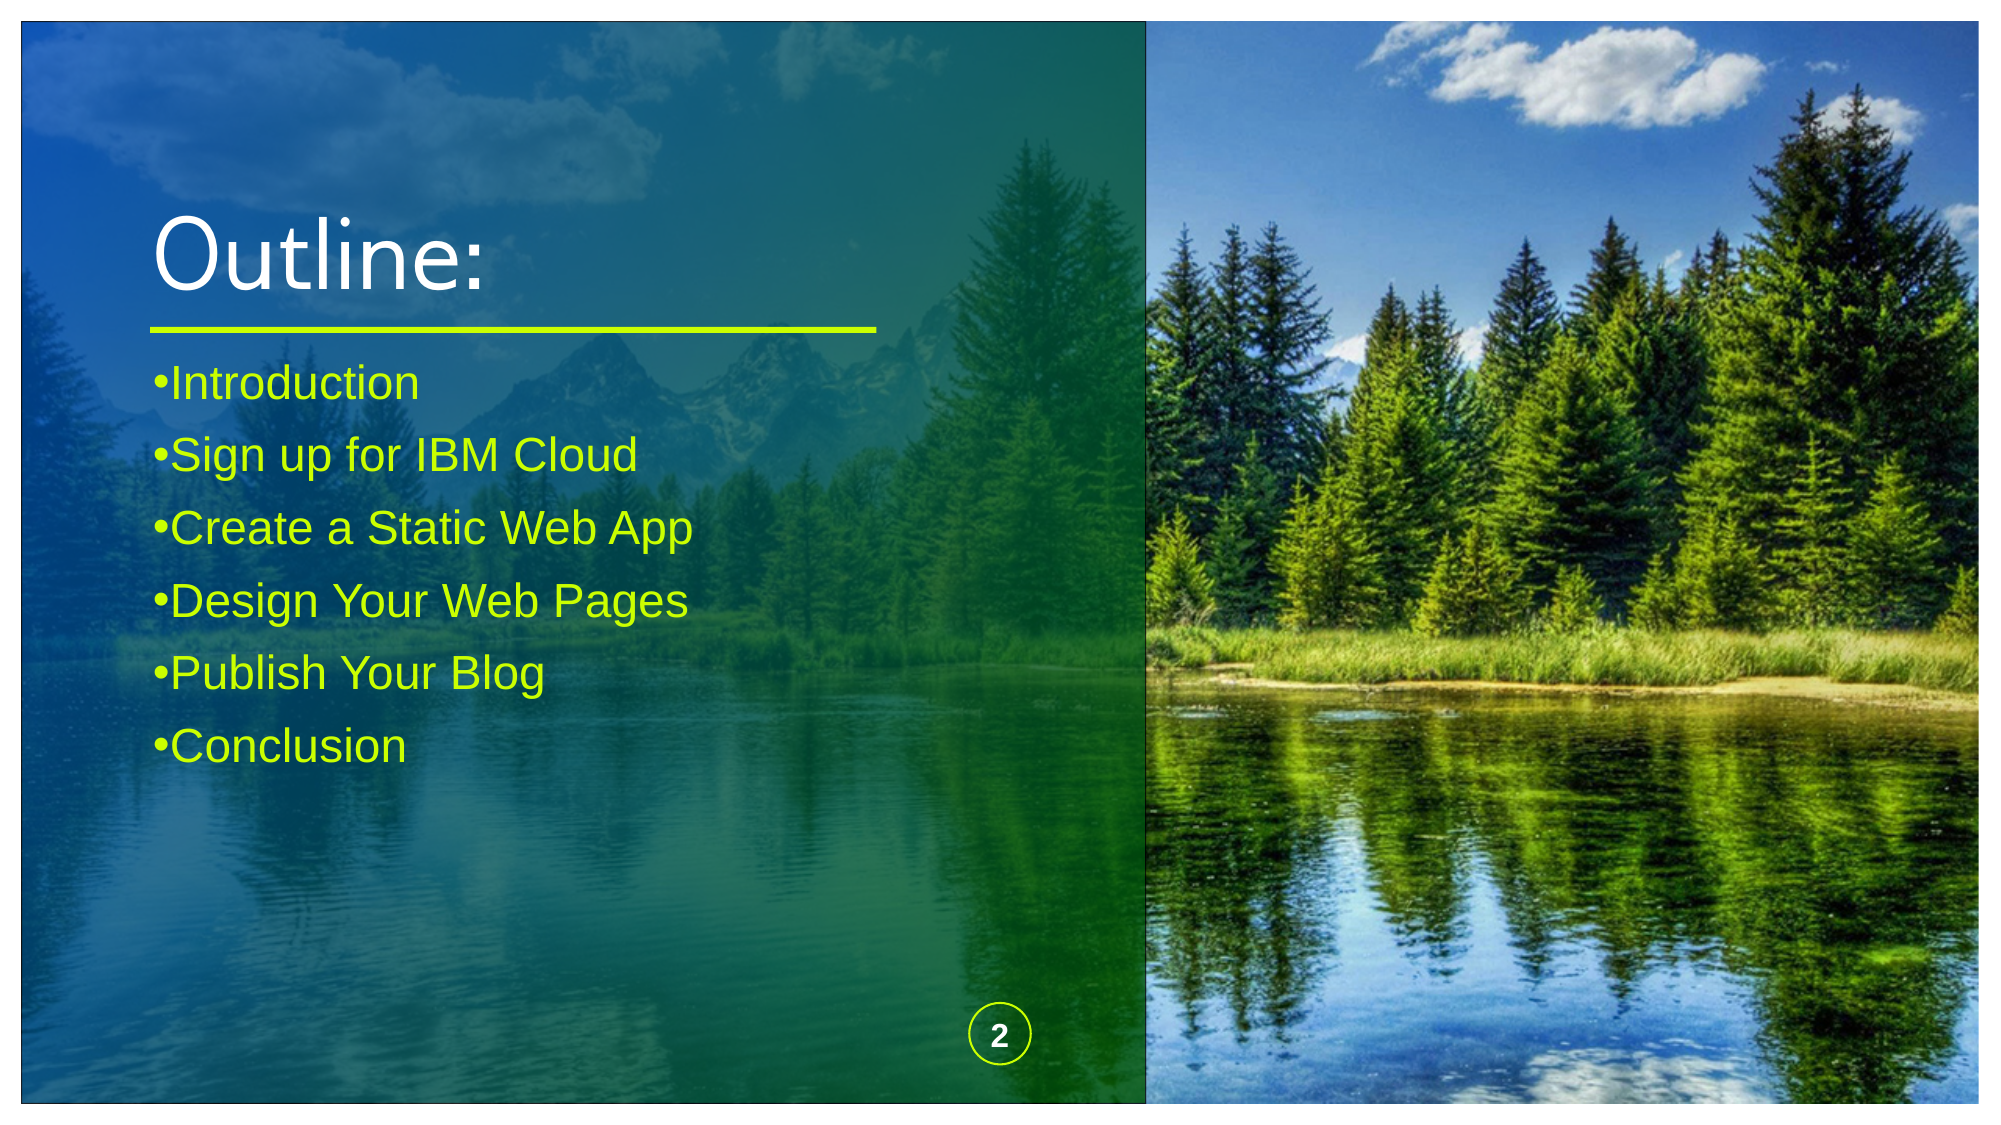

# Outline:
Introduction
Sign up for IBM Cloud
Create a Static Web App
Design Your Web Pages
Publish Your Blog
Conclusion

2